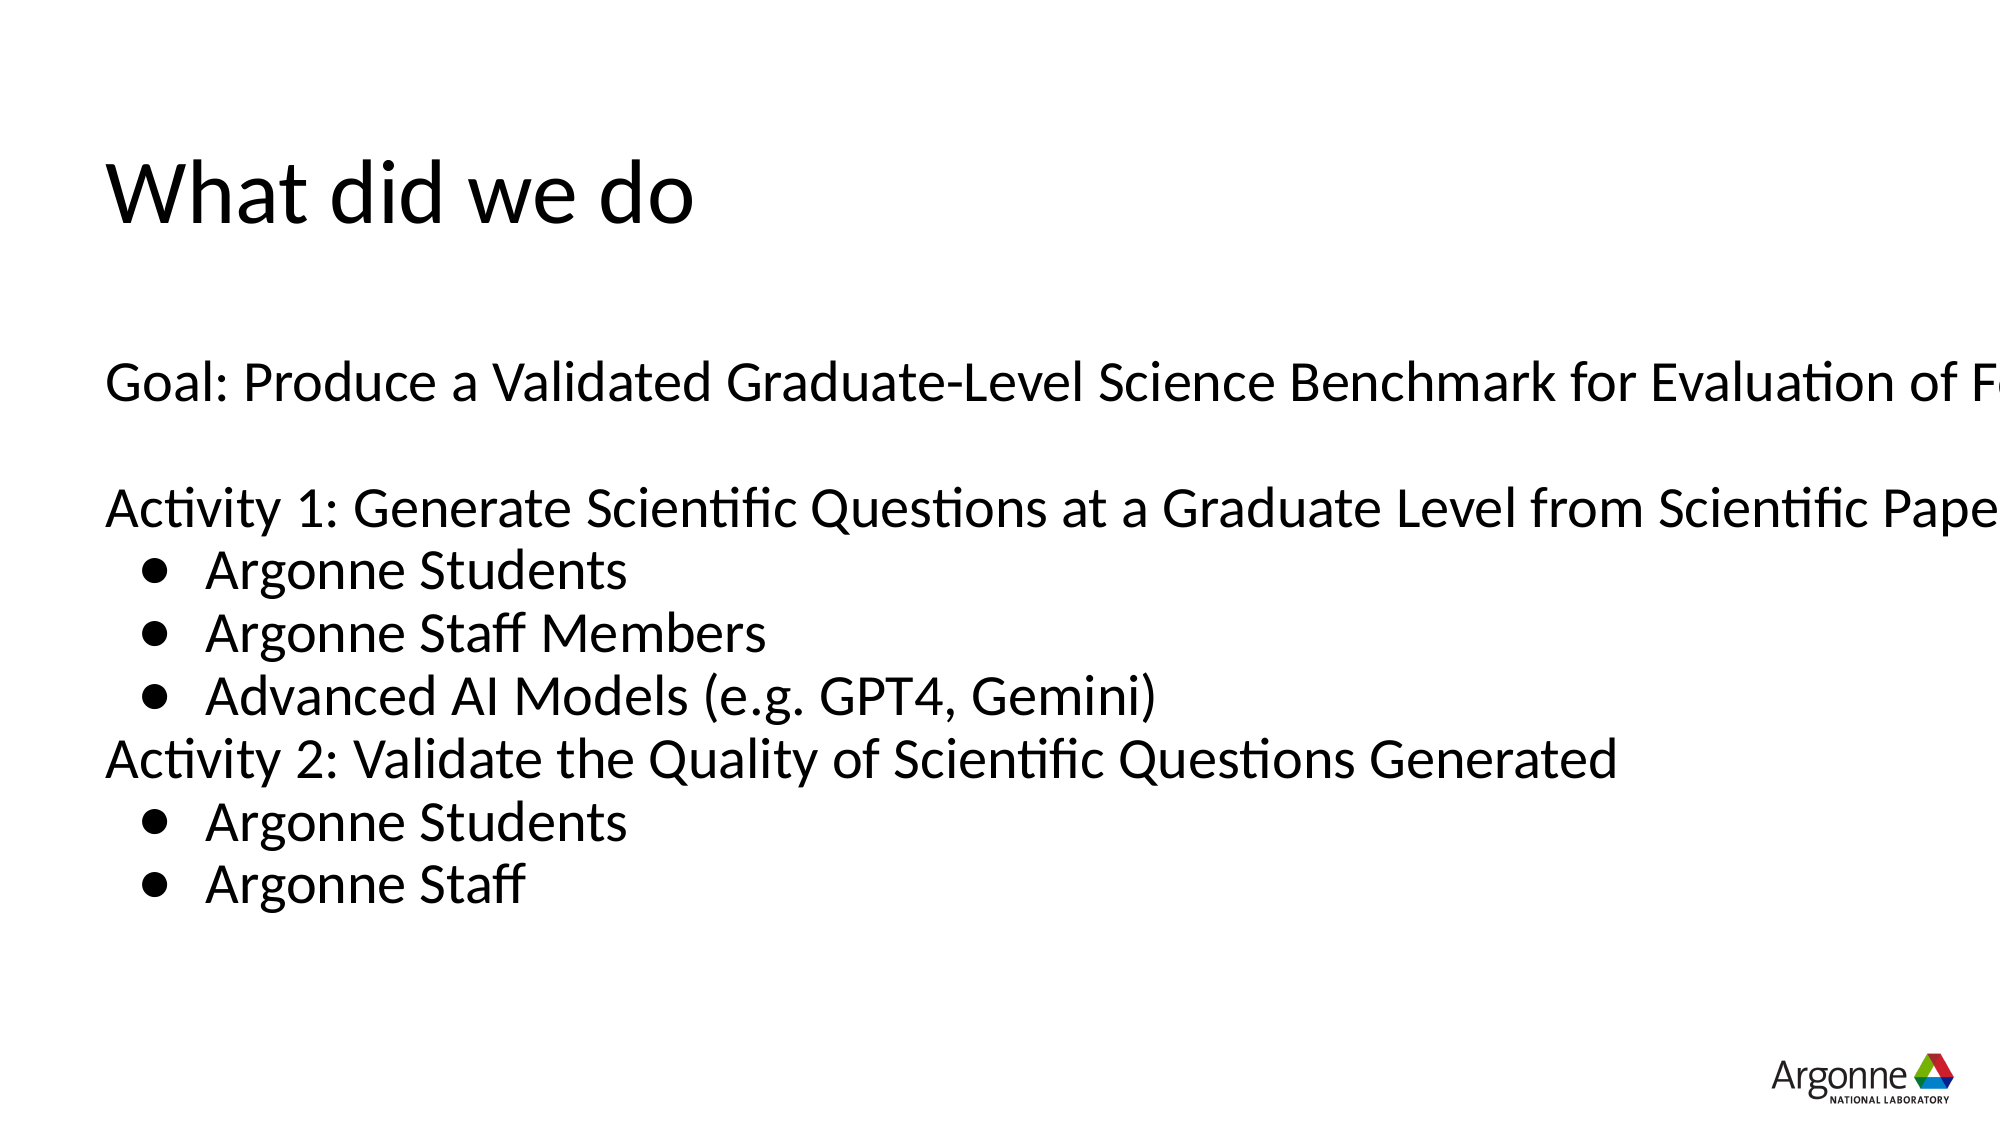

# What did we do
Goal: Produce a Validated Graduate-Level Science Benchmark for Evaluation of Foundation Model

Activity 1: Generate Scientific Questions at a Graduate Level from Scientific Papers
Argonne Students
Argonne Staff Members
Advanced AI Models (e.g. GPT4, Gemini)
Activity 2: Validate the Quality of Scientific Questions Generated
Argonne Students
Argonne Staff